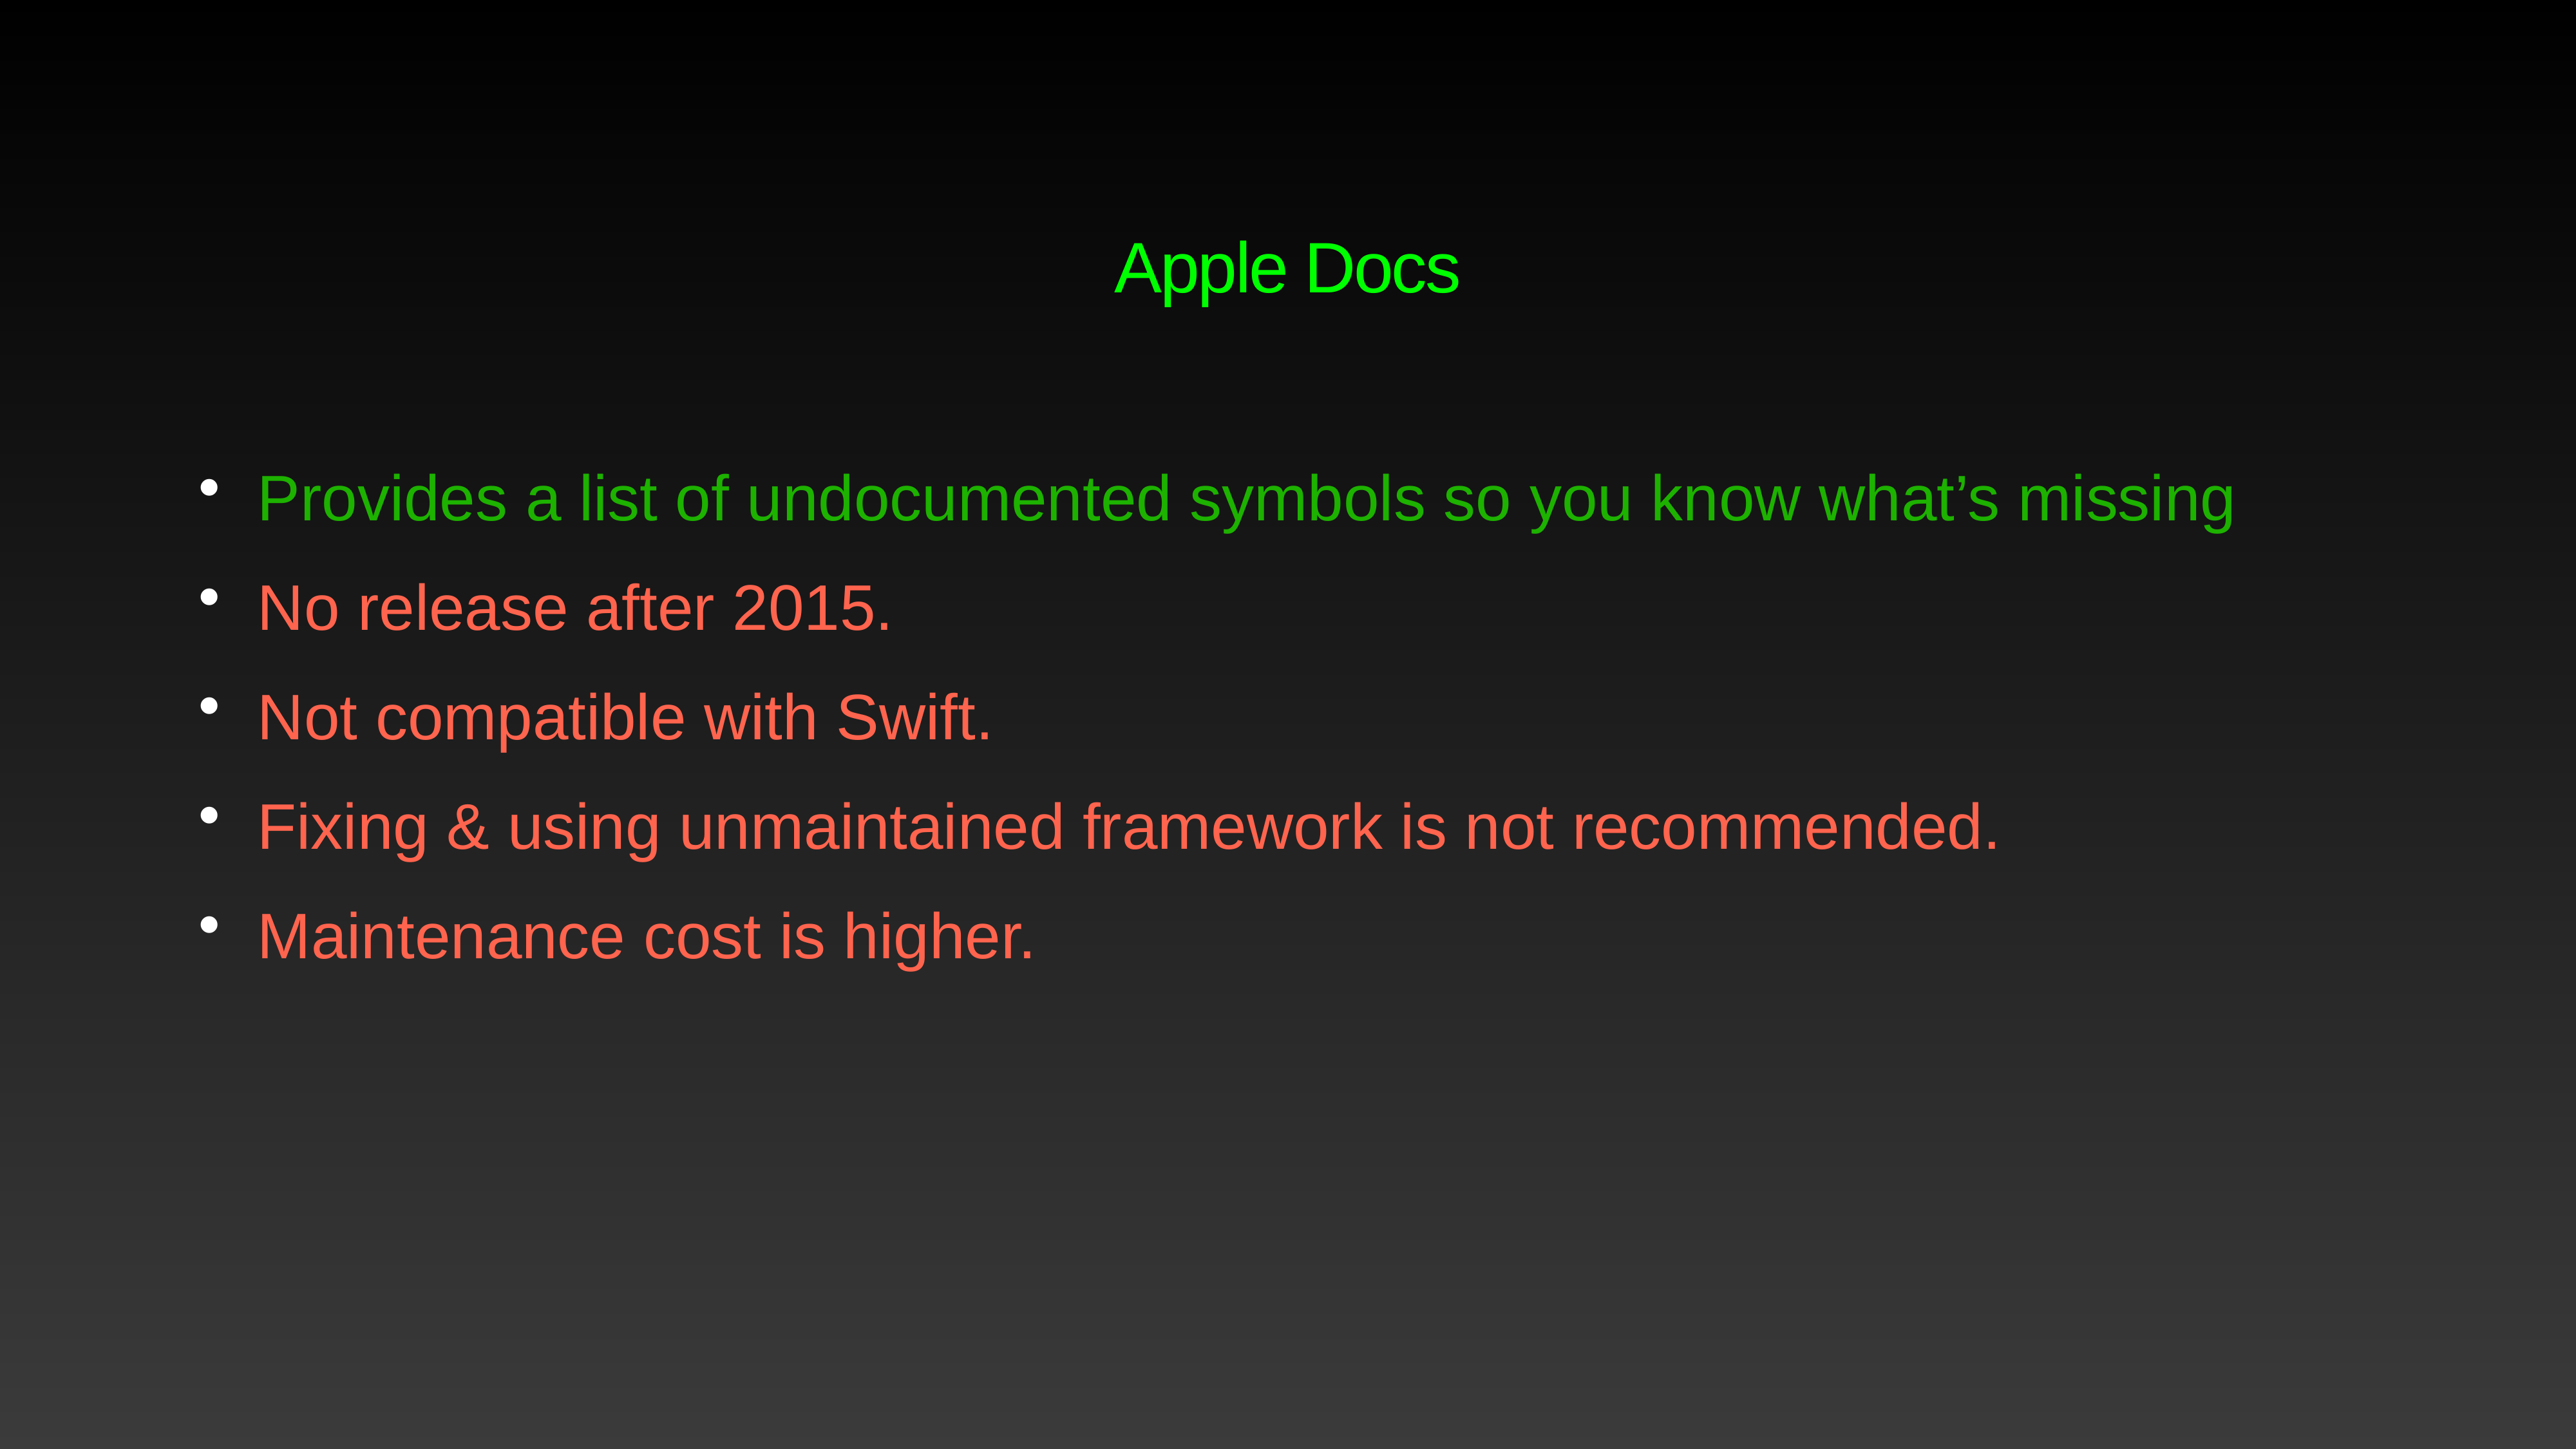

Apple Docs
Provides a list of undocumented symbols so you know what’s missing
No release after 2015.
Not compatible with Swift.
Fixing & using unmaintained framework is not recommended.
Maintenance cost is higher.